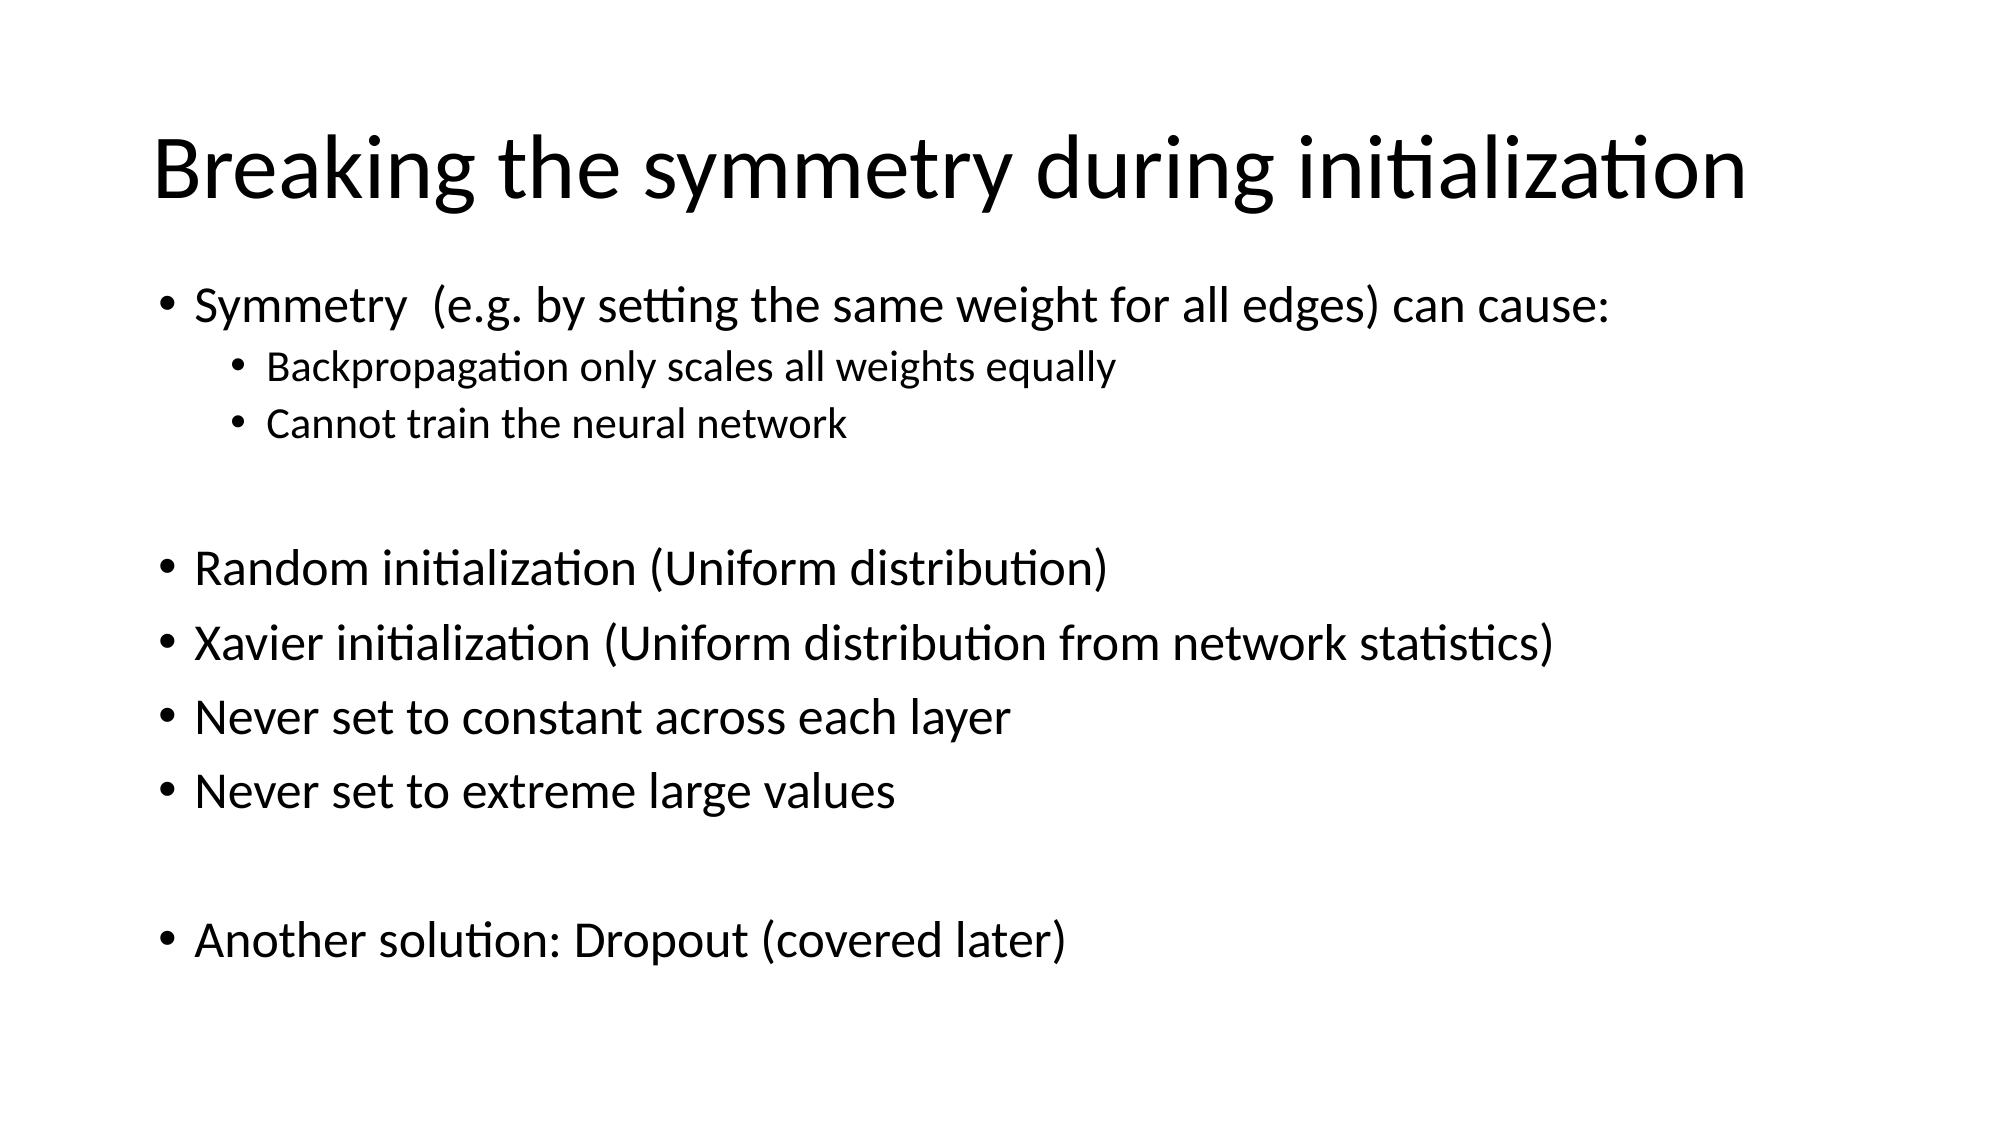

# Breaking the symmetry during initialization
Symmetry  (e.g. by setting the same weight for all edges) can cause:
Backpropagation only scales all weights equally
Cannot train the neural network

Random initialization (Uniform distribution)
Xavier initialization (Uniform distribution from network statistics)
Never set to constant across each layer
Never set to extreme large values

Another solution: Dropout (covered later)